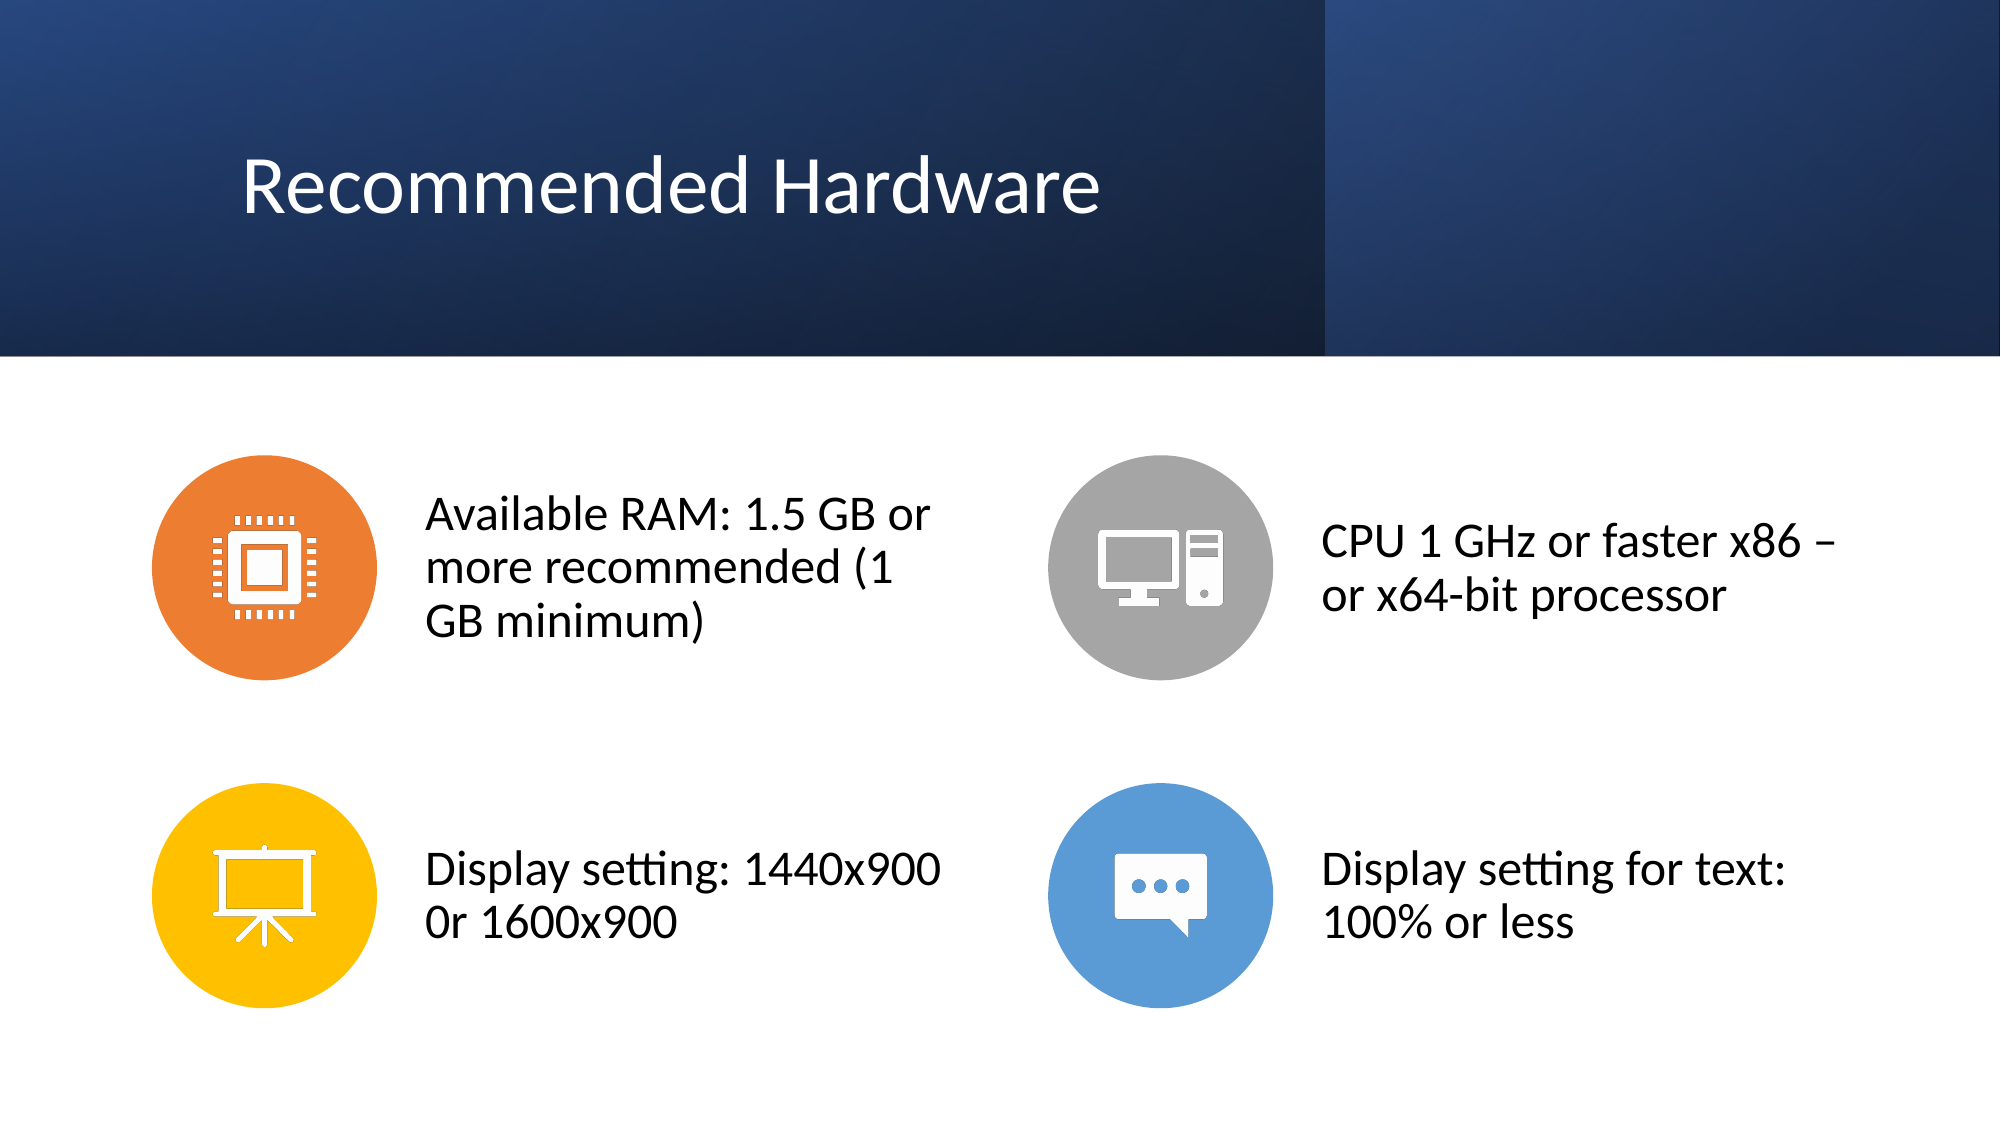

# Recommended Hardware
Available RAM: 1.5 GB or more recommended (1 GB minimum)
CPU 1 GHz or faster x86 – or x64-bit processor
Display setting: 1440x900 0r 1600x900
Display setting for text: 100% or less